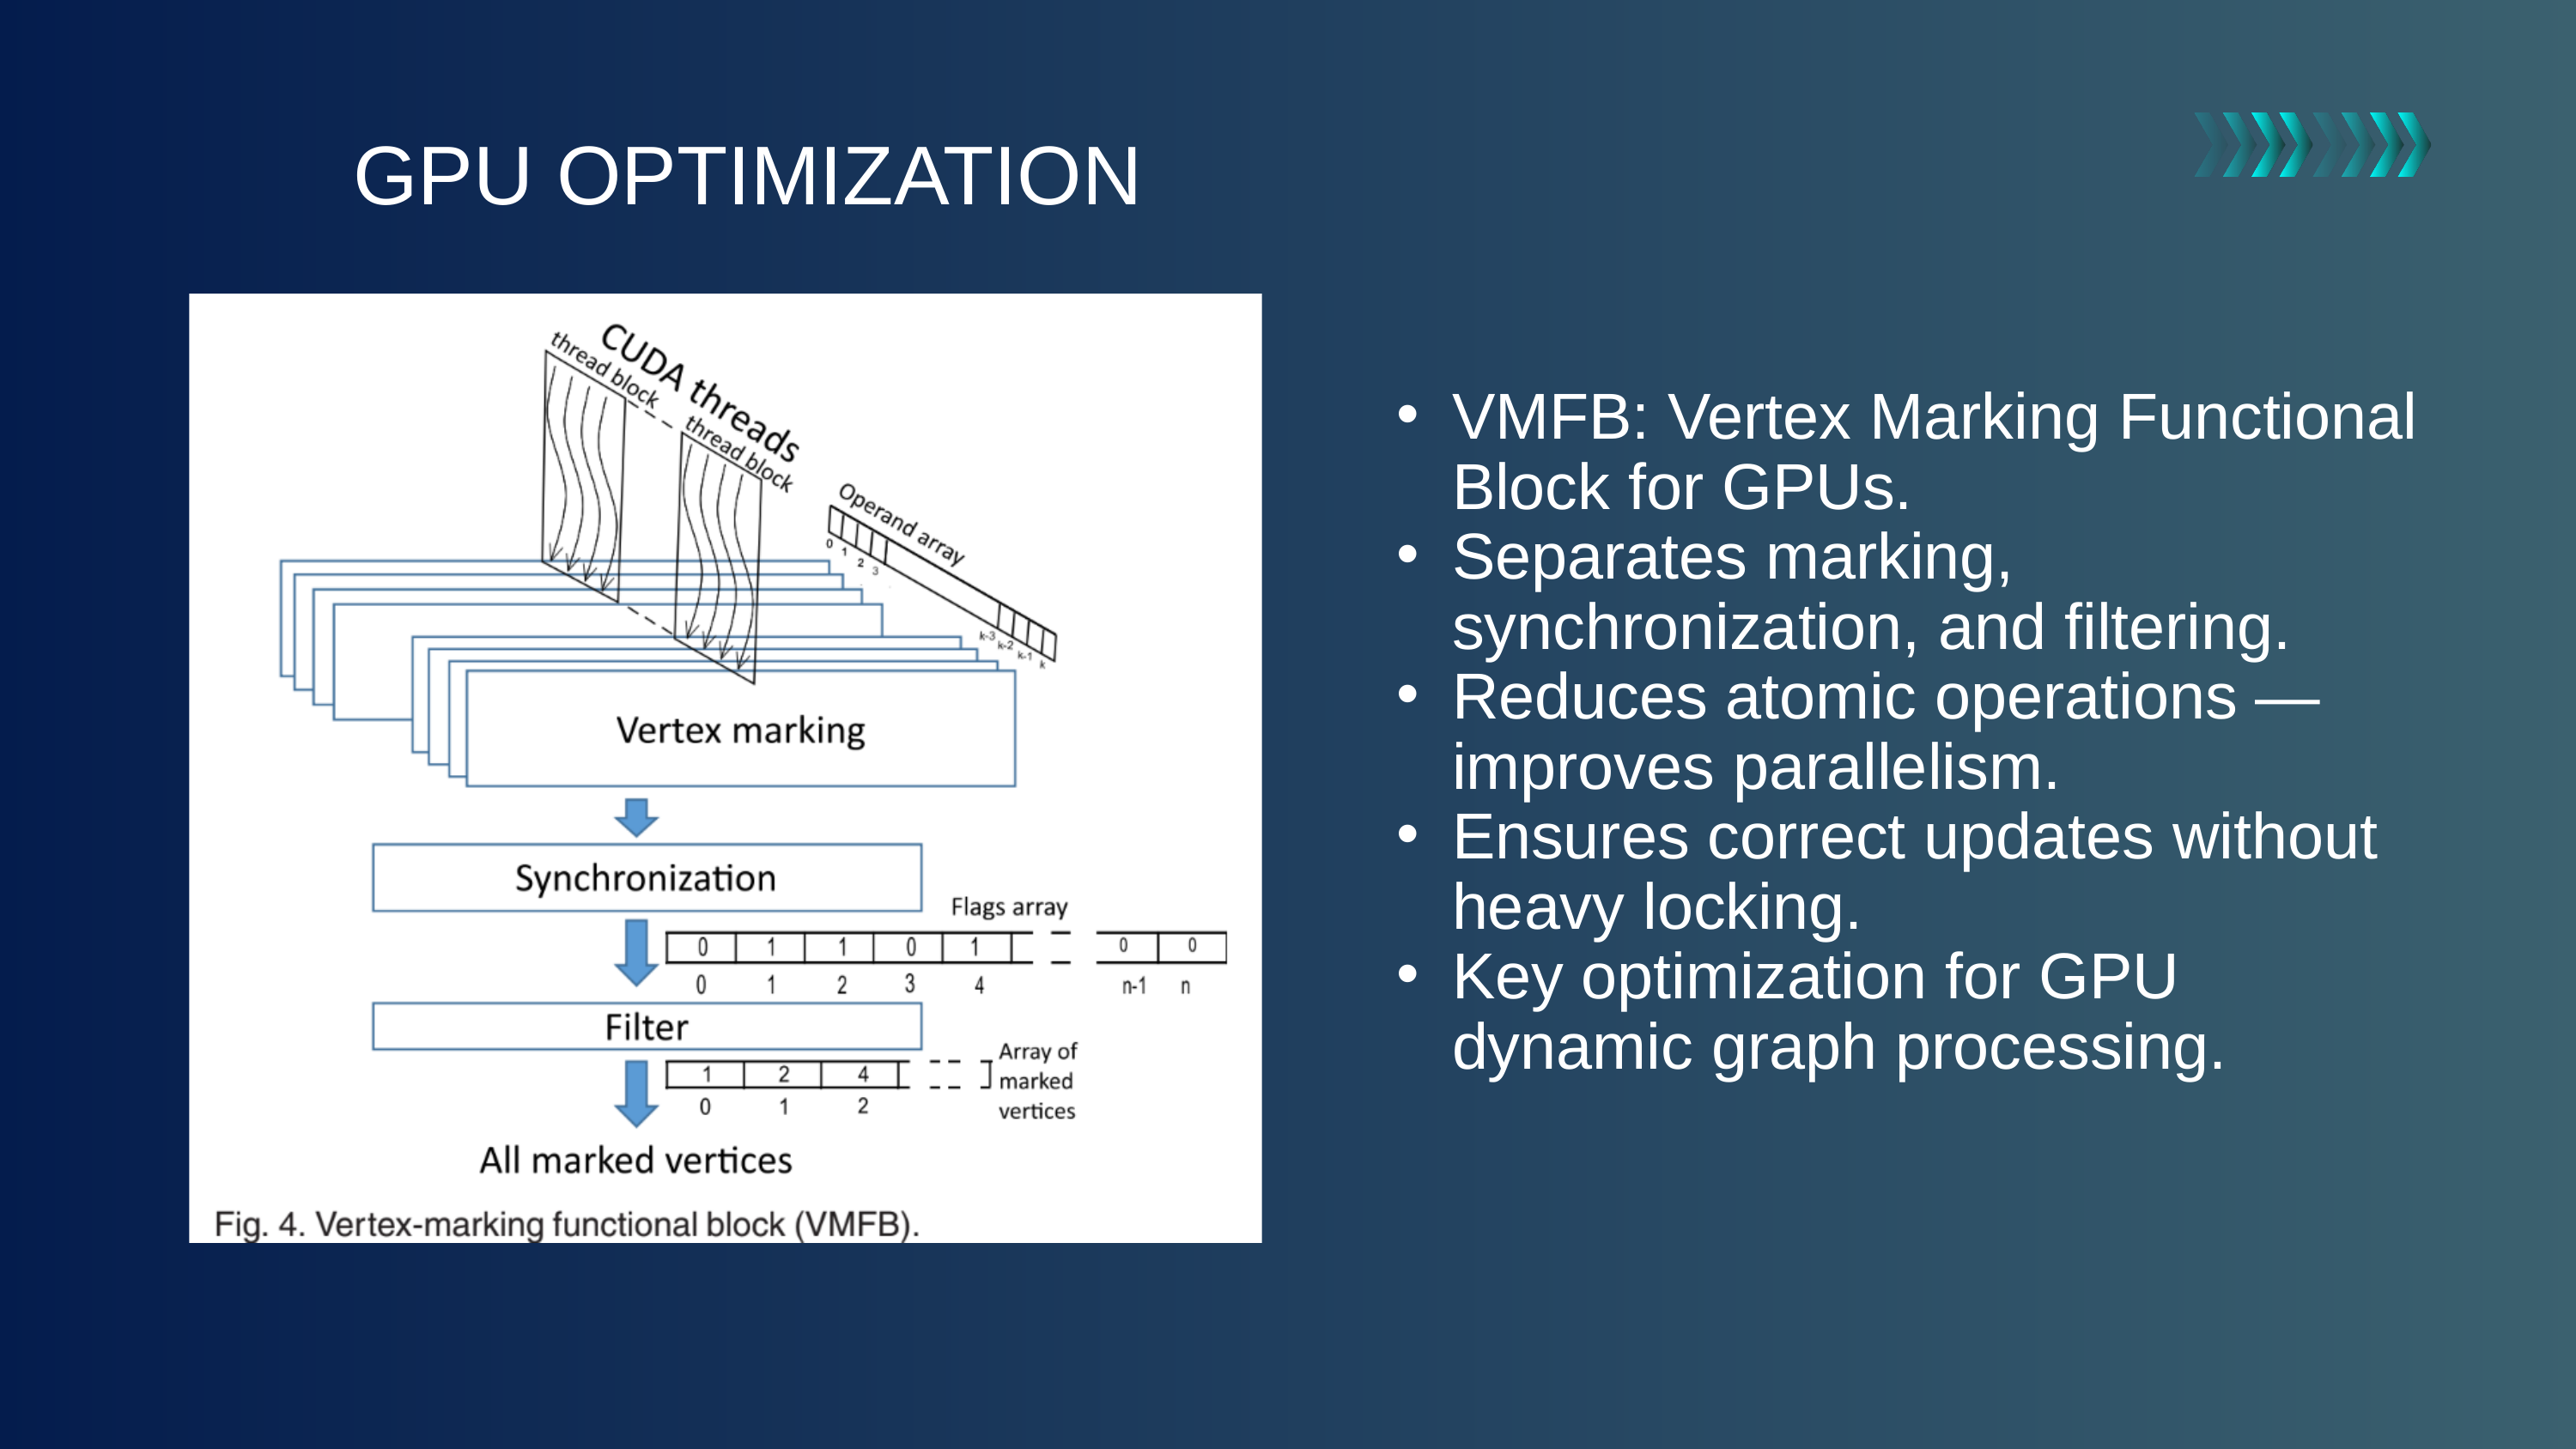

GPU OPTIMIZATION

VMFB: Vertex Marking Functional Block for GPUs.
Separates marking, synchronization, and filtering.
Reduces atomic operations — improves parallelism.
Ensures correct updates without heavy locking.
Key optimization for GPU dynamic graph processing.